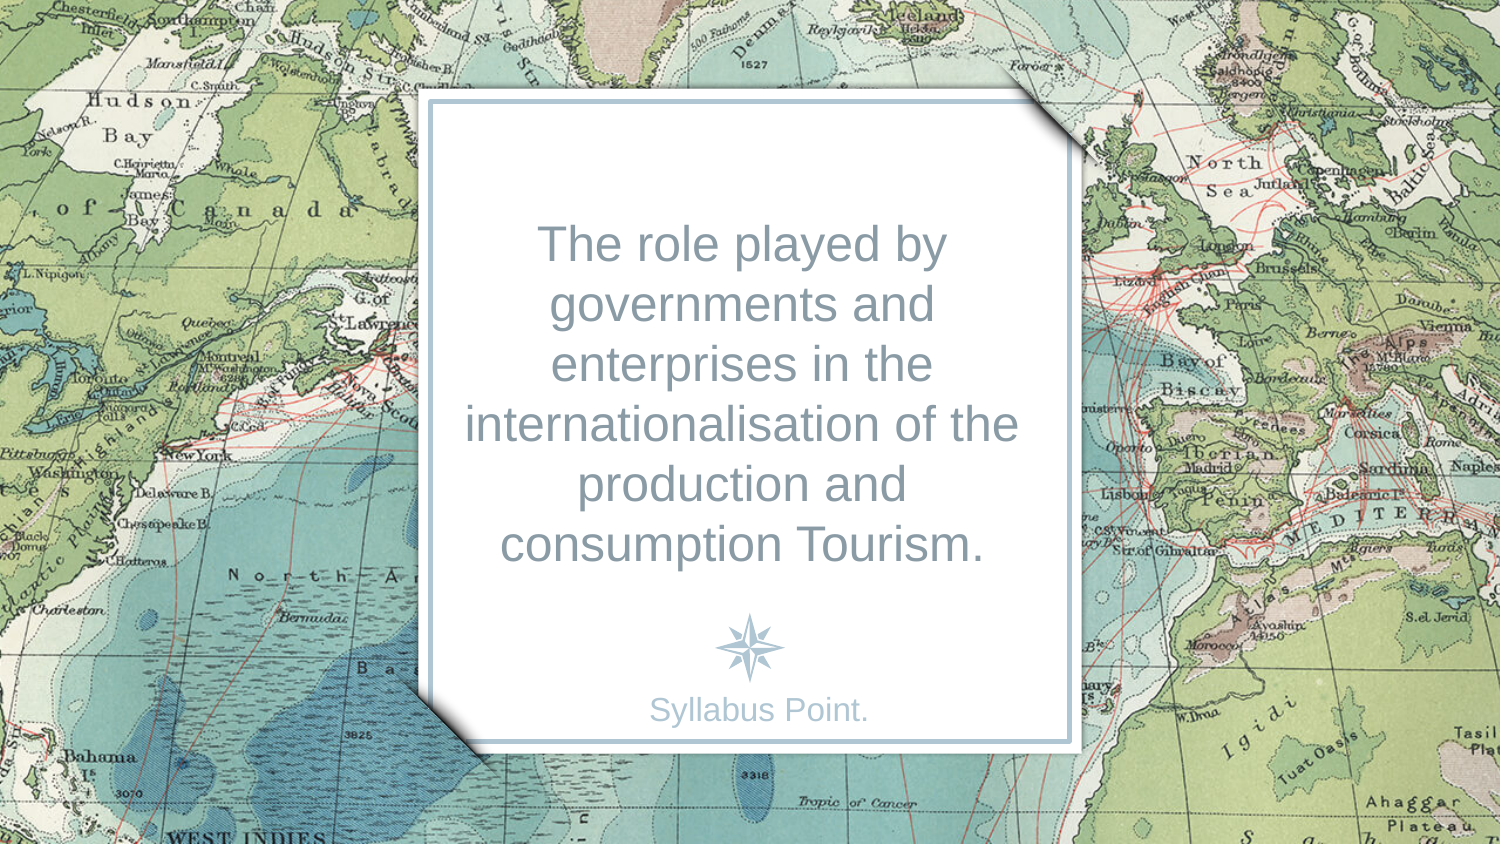

# The role played by governments and enterprises in the internationalisation of the production and consumption Tourism.
Syllabus Point.